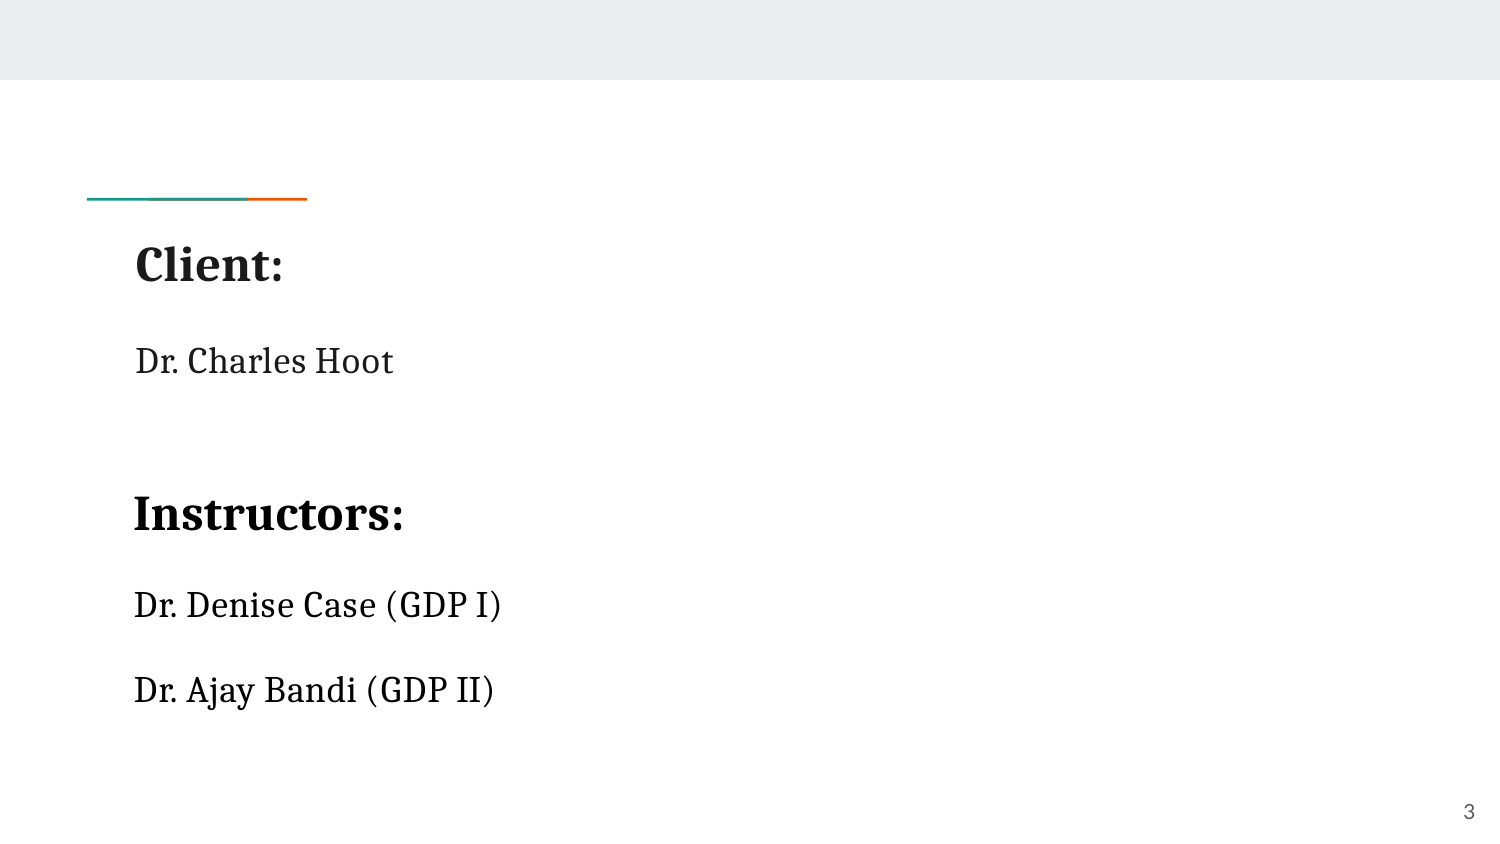

# Client:

Dr. Charles Hoot
Instructors:
Dr. Denise Case (GDP I)
Dr. Ajay Bandi (GDP II)

3